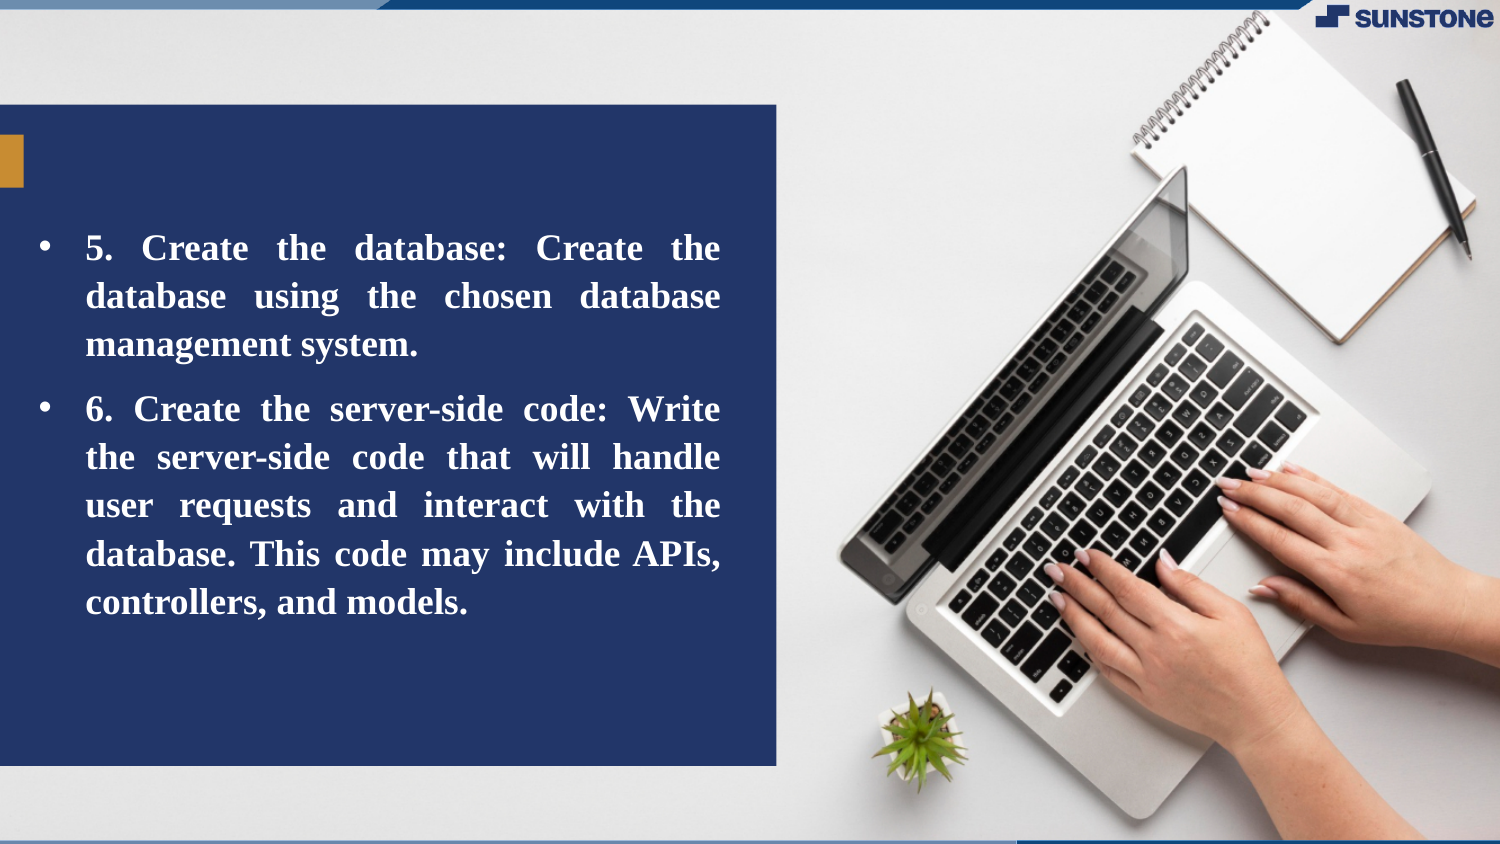

#
5. Create the database: Create the database using the chosen database management system.
6. Create the server-side code: Write the server-side code that will handle user requests and interact with the database. This code may include APIs, controllers, and models.